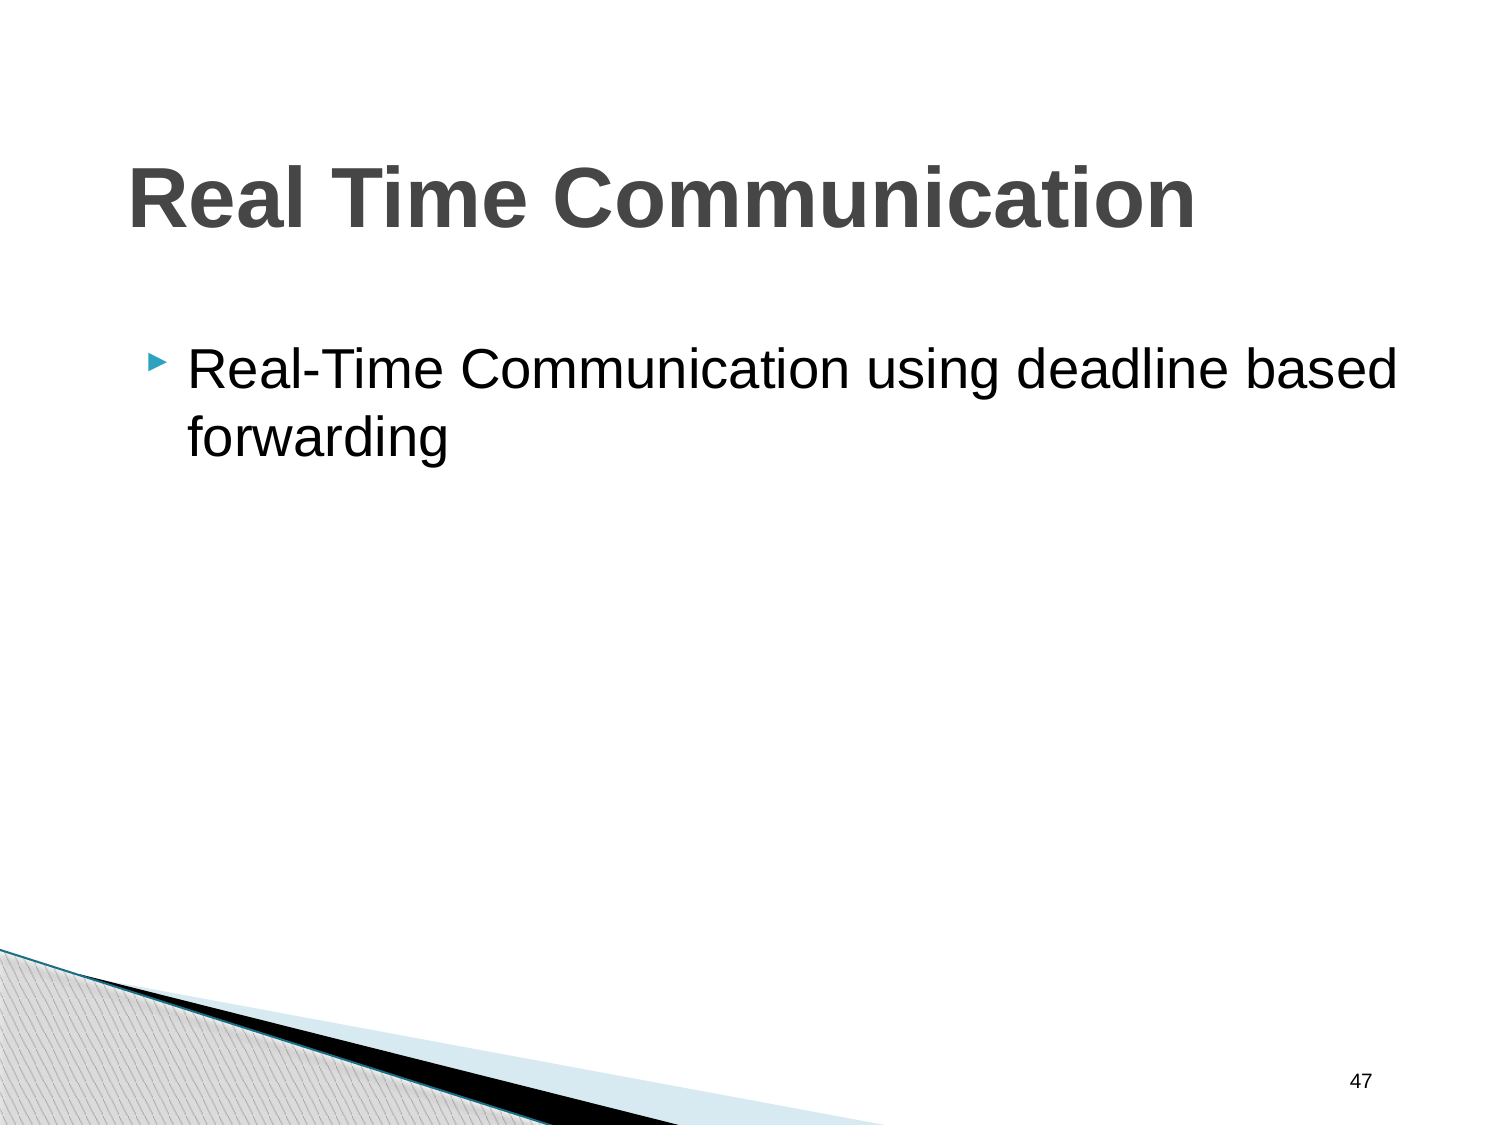

# Real Time Communication
Real-Time Communication using deadline based forwarding
47